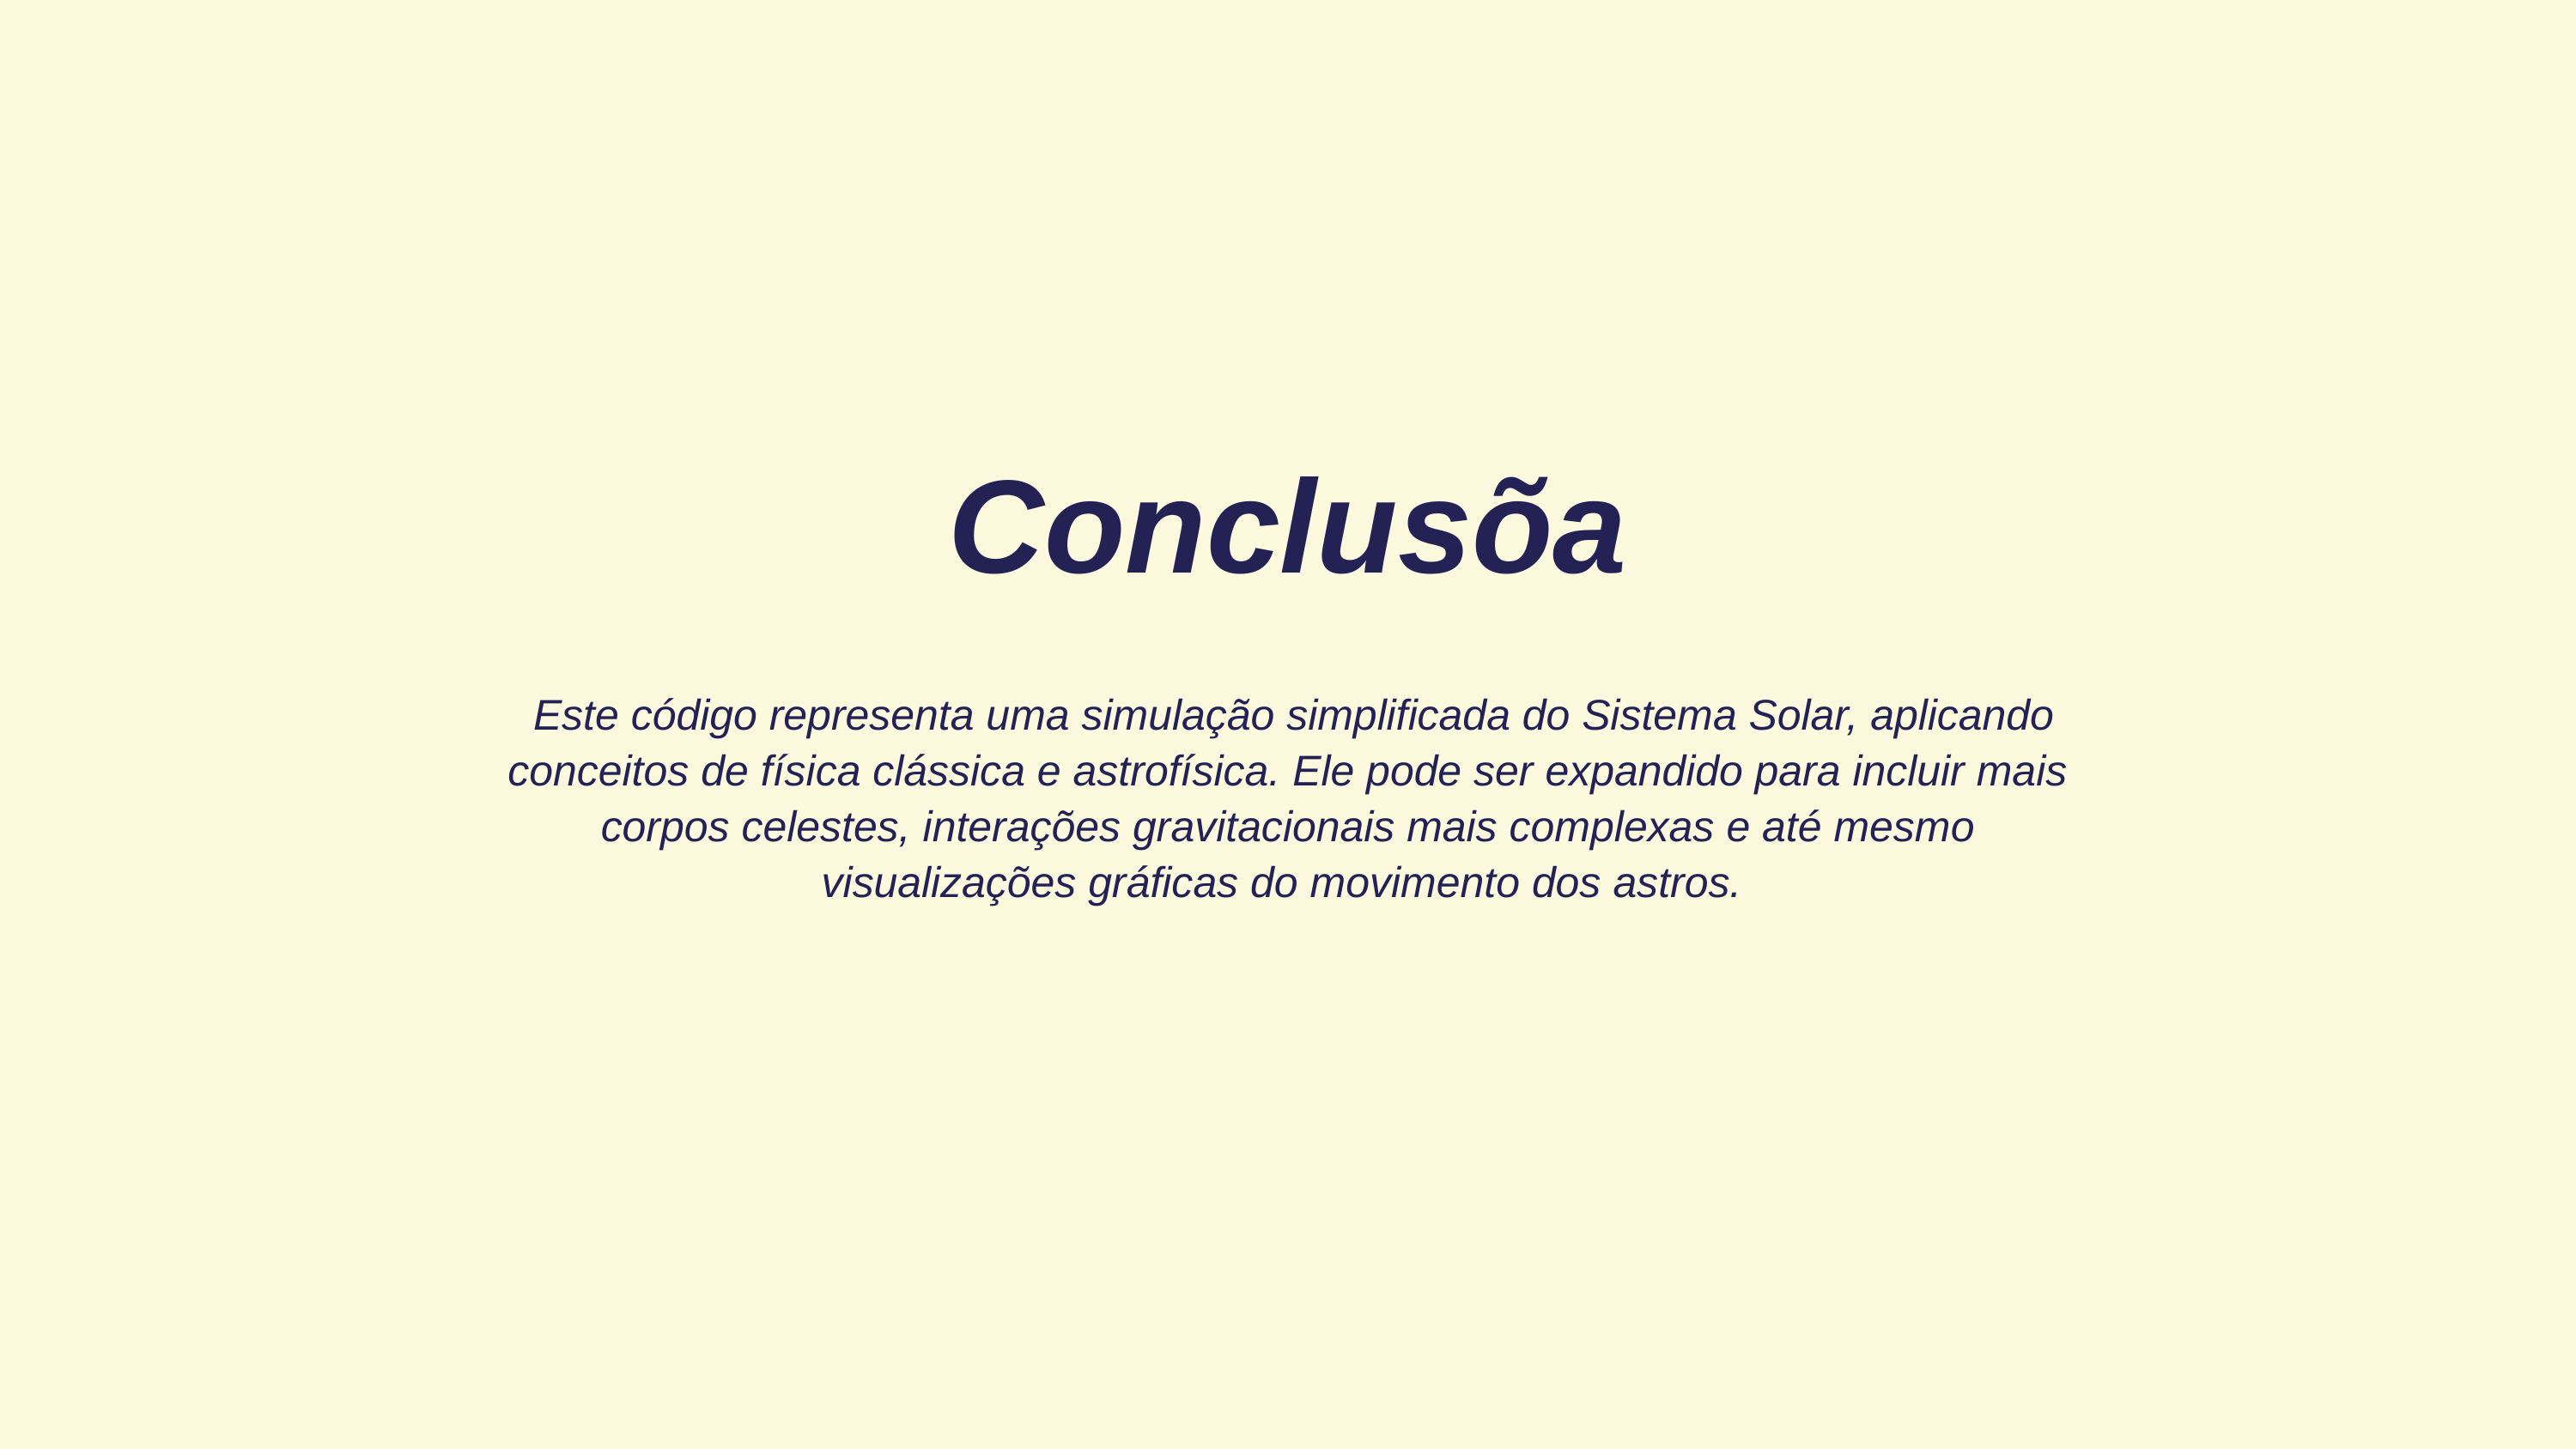

Conclusõa
 Este código representa uma simulação simplificada do Sistema Solar, aplicando conceitos de física clássica e astrofísica. Ele pode ser expandido para incluir mais corpos celestes, interações gravitacionais mais complexas e até mesmo visualizações gráficas do movimento dos astros.